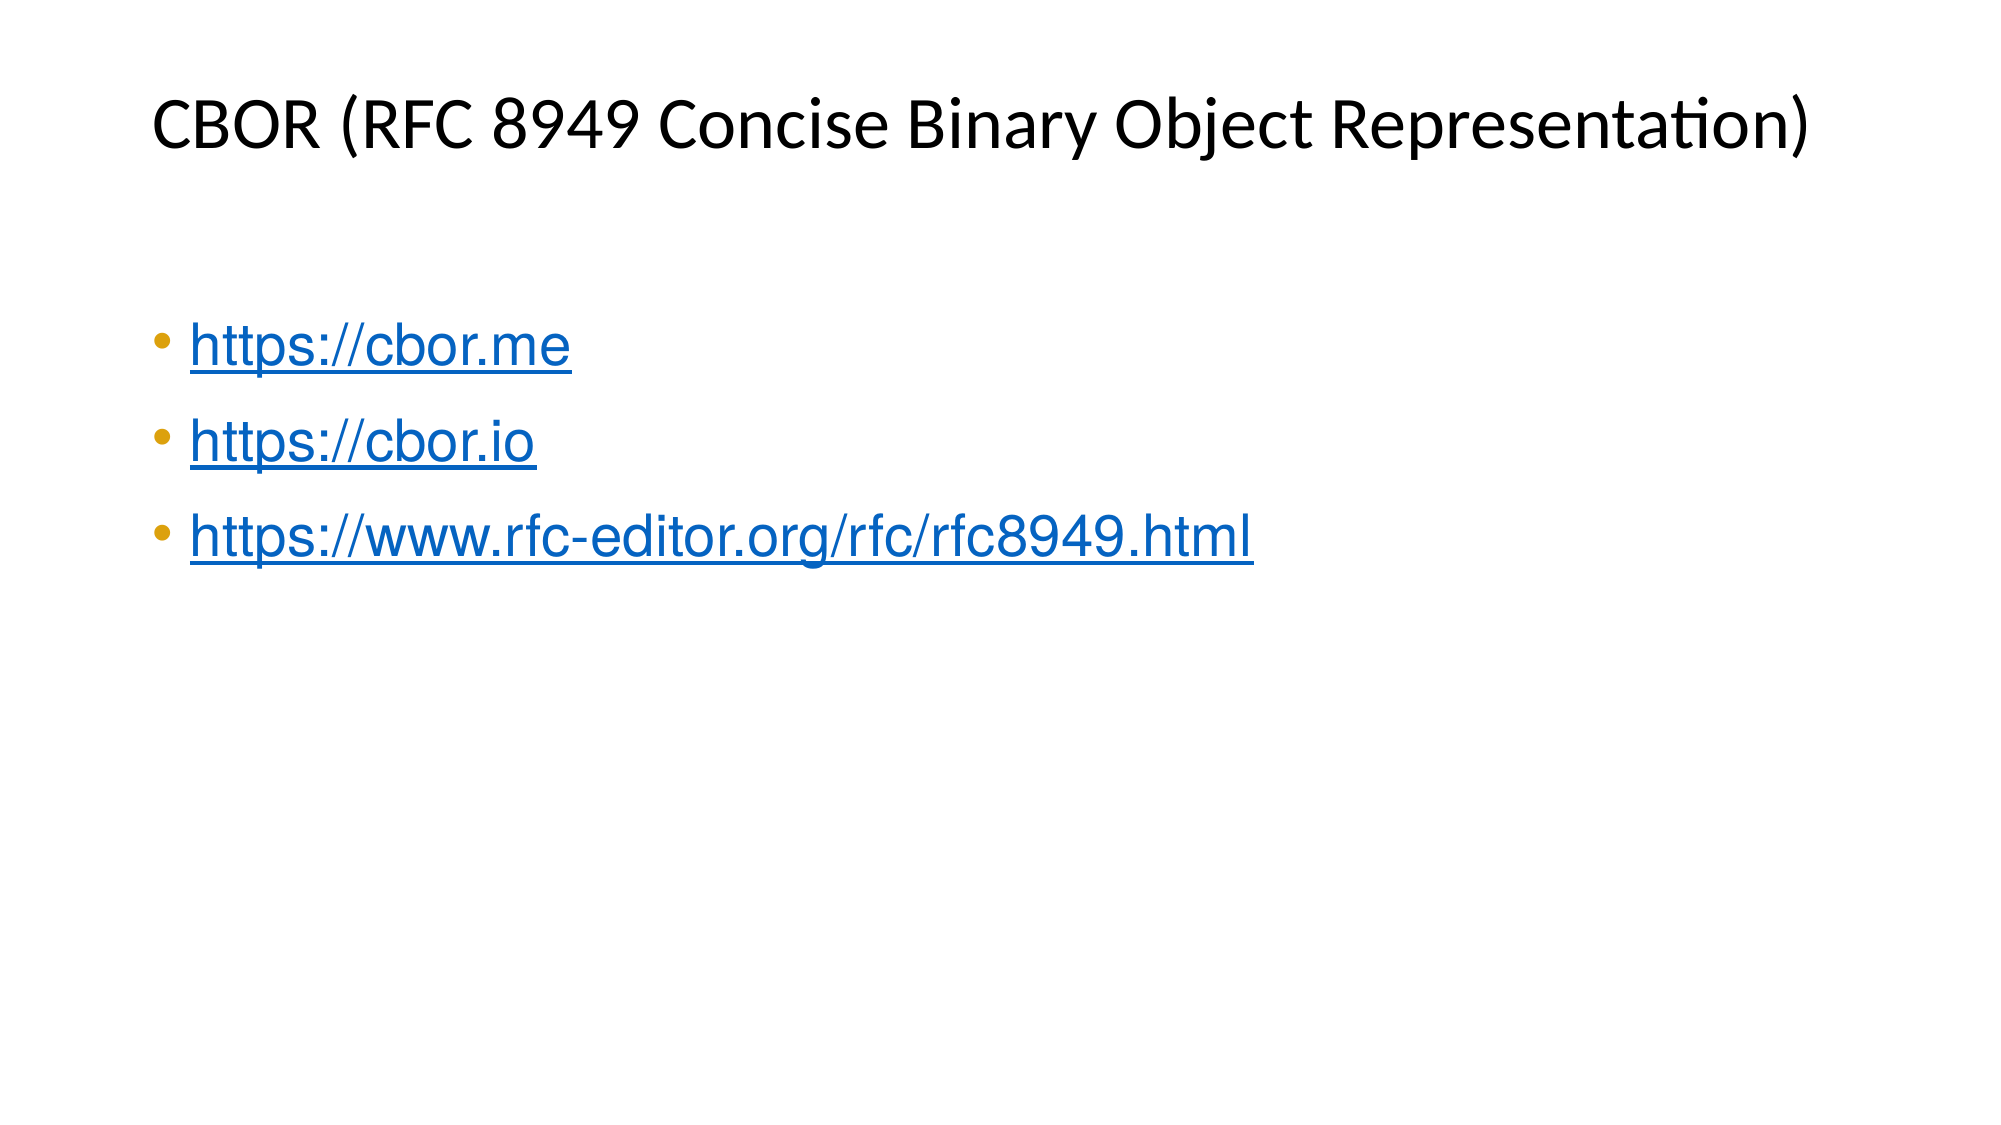

# CBOR (RFC 8949 Concise Binary Object Representation)
https://cbor.me
https://cbor.io
https://www.rfc-editor.org/rfc/rfc8949.html